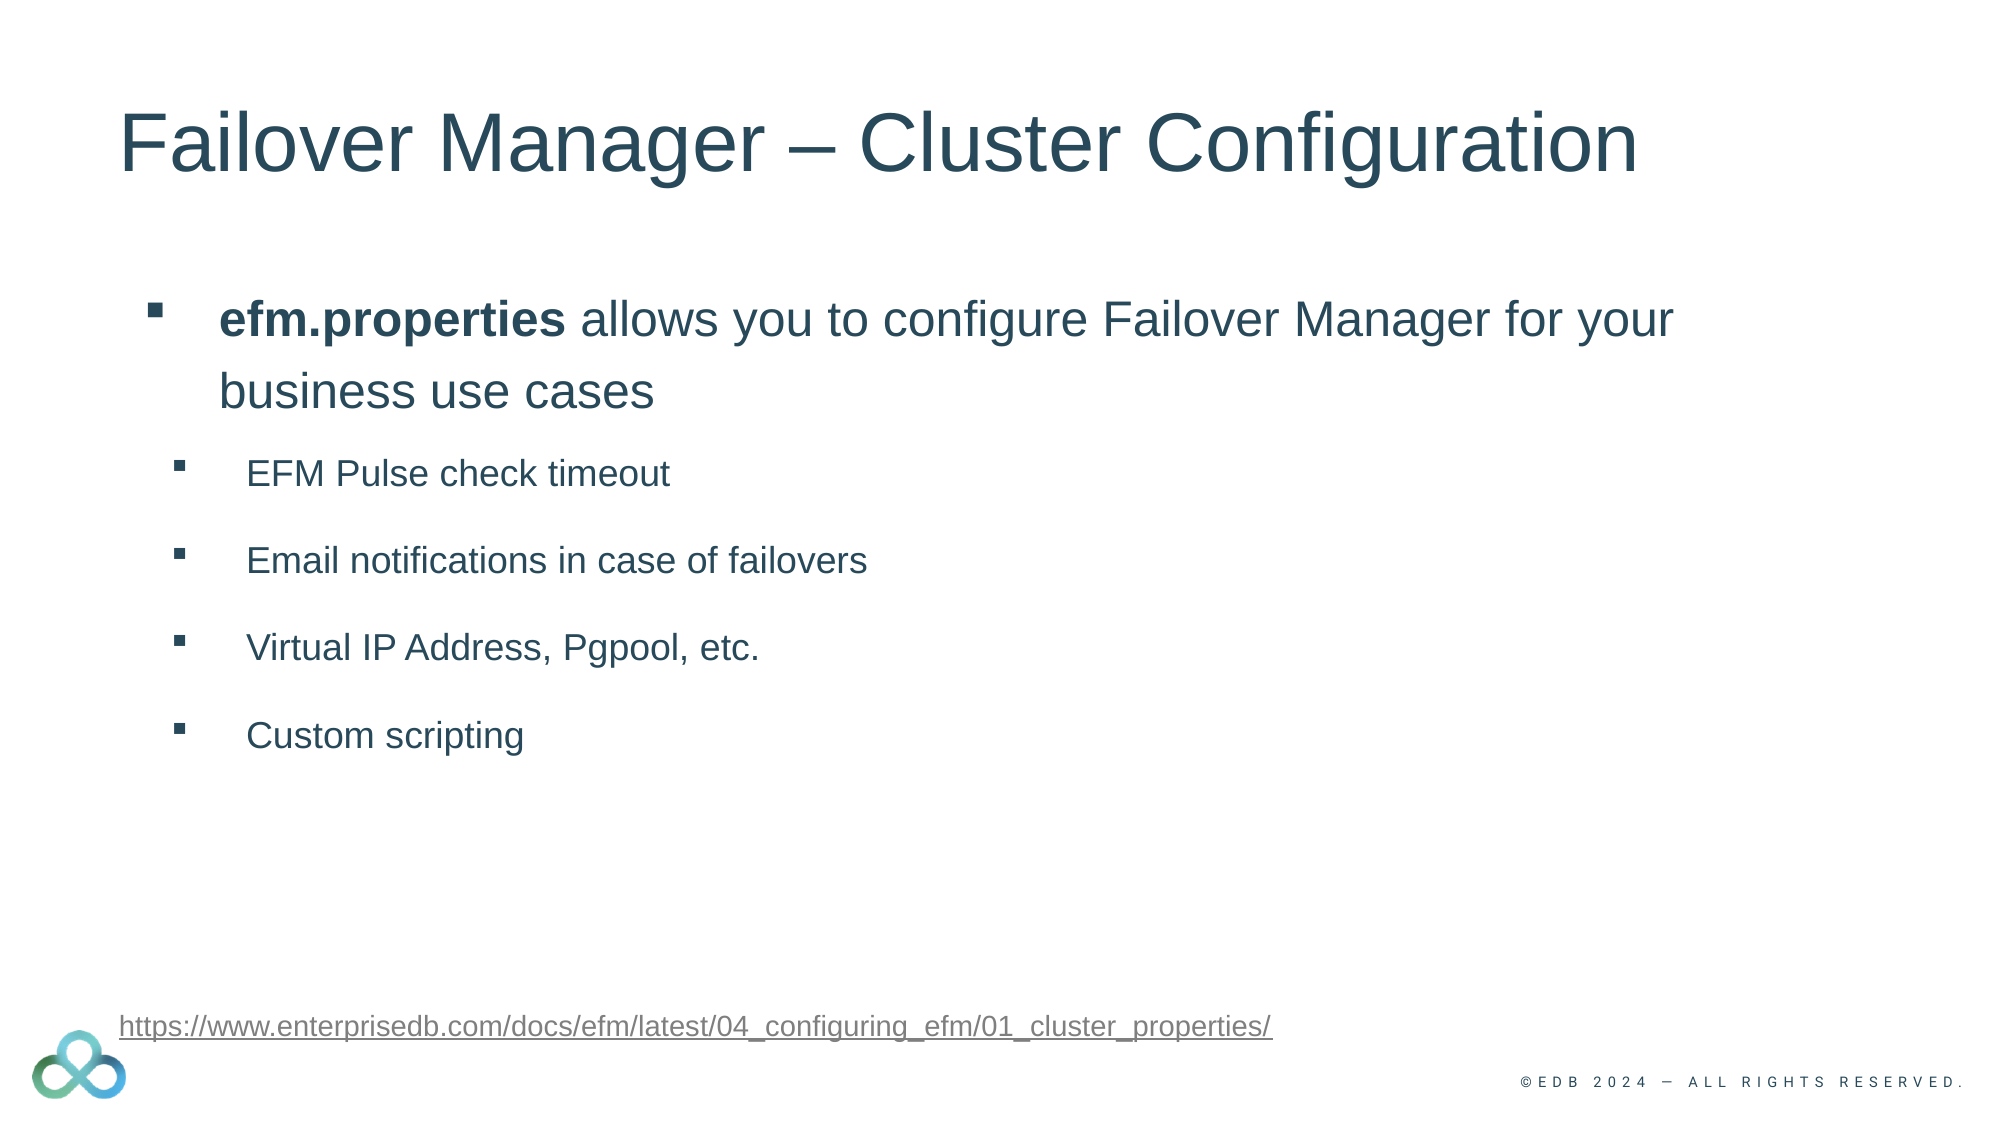

# Failover Manager – Cluster Configuration
efm.properties allows you to configure Failover Manager for your business use cases
EFM Pulse check timeout
Email notifications in case of failovers
Virtual IP Address, Pgpool, etc.
Custom scripting

https://www.enterprisedb.com/docs/efm/latest/04_configuring_efm/01_cluster_properties/